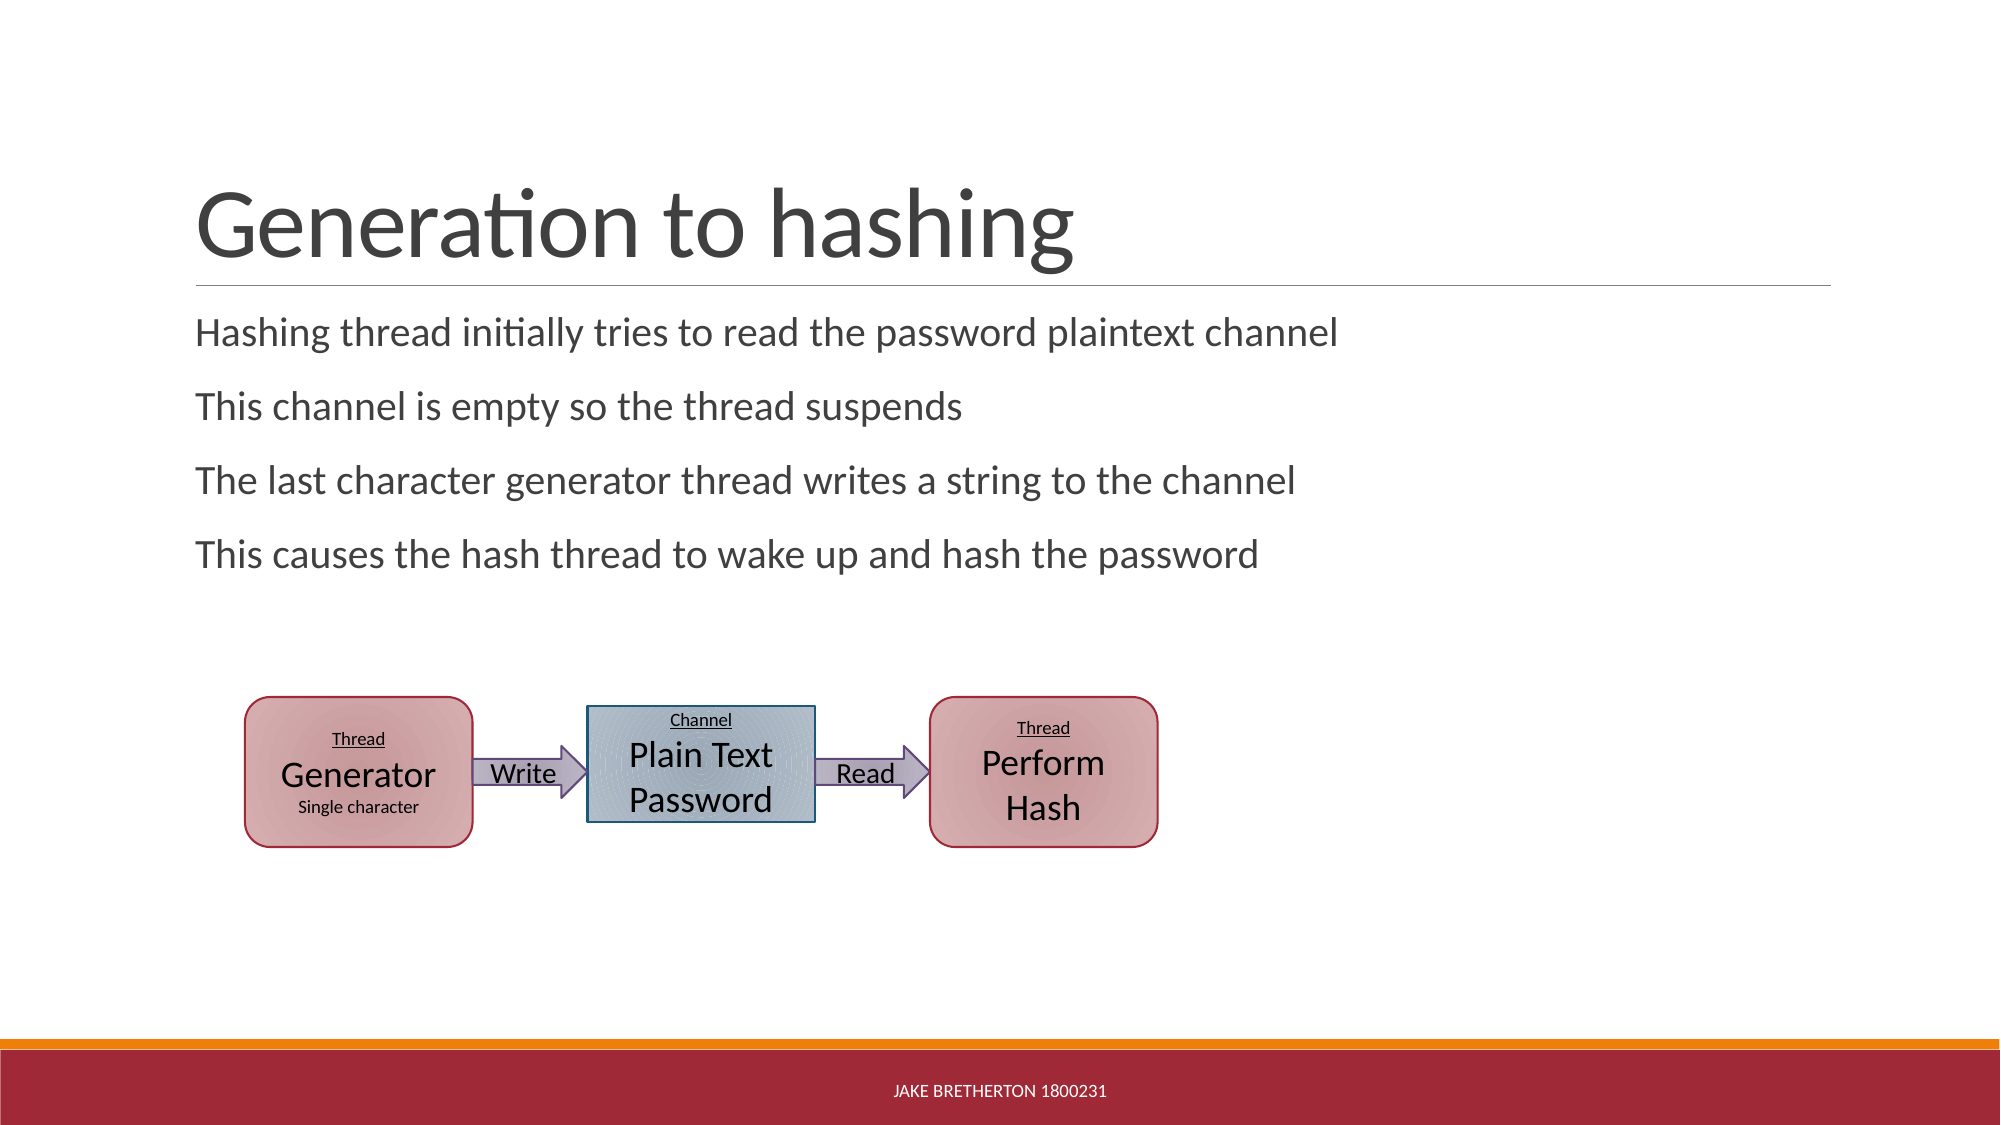

# Generation to hashing
Hashing thread initially tries to read the password plaintext channel
This channel is empty so the thread suspends
The last character generator thread writes a string to the channel
This causes the hash thread to wake up and hash the password

Thread
Generator
Single character
Thread
Perform Hash
Channel
Plain Text Password
Write
Read
Jake Bretherton 1800231